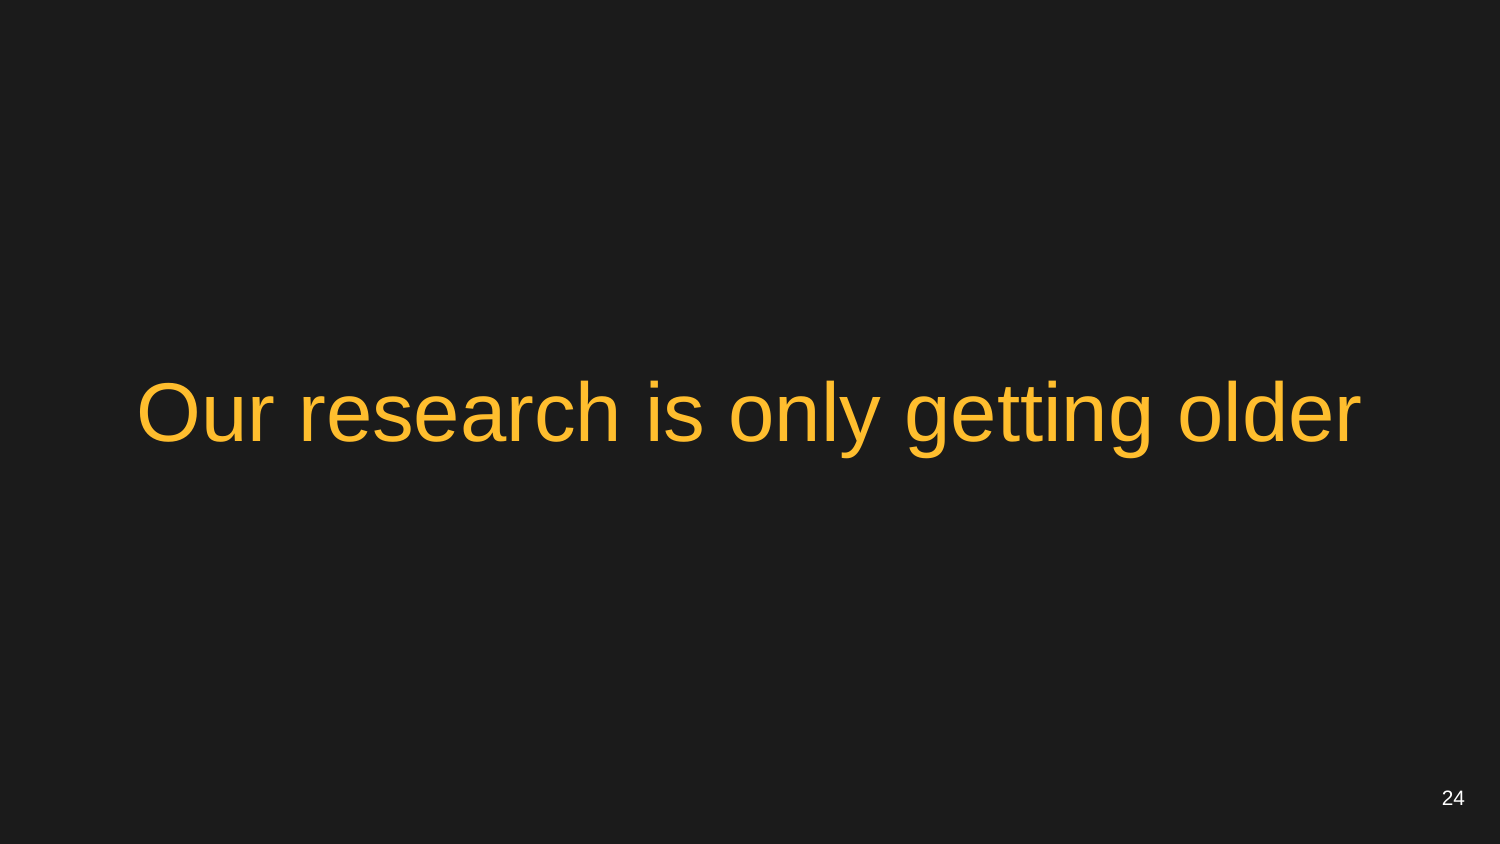

# Our research is only getting older
24